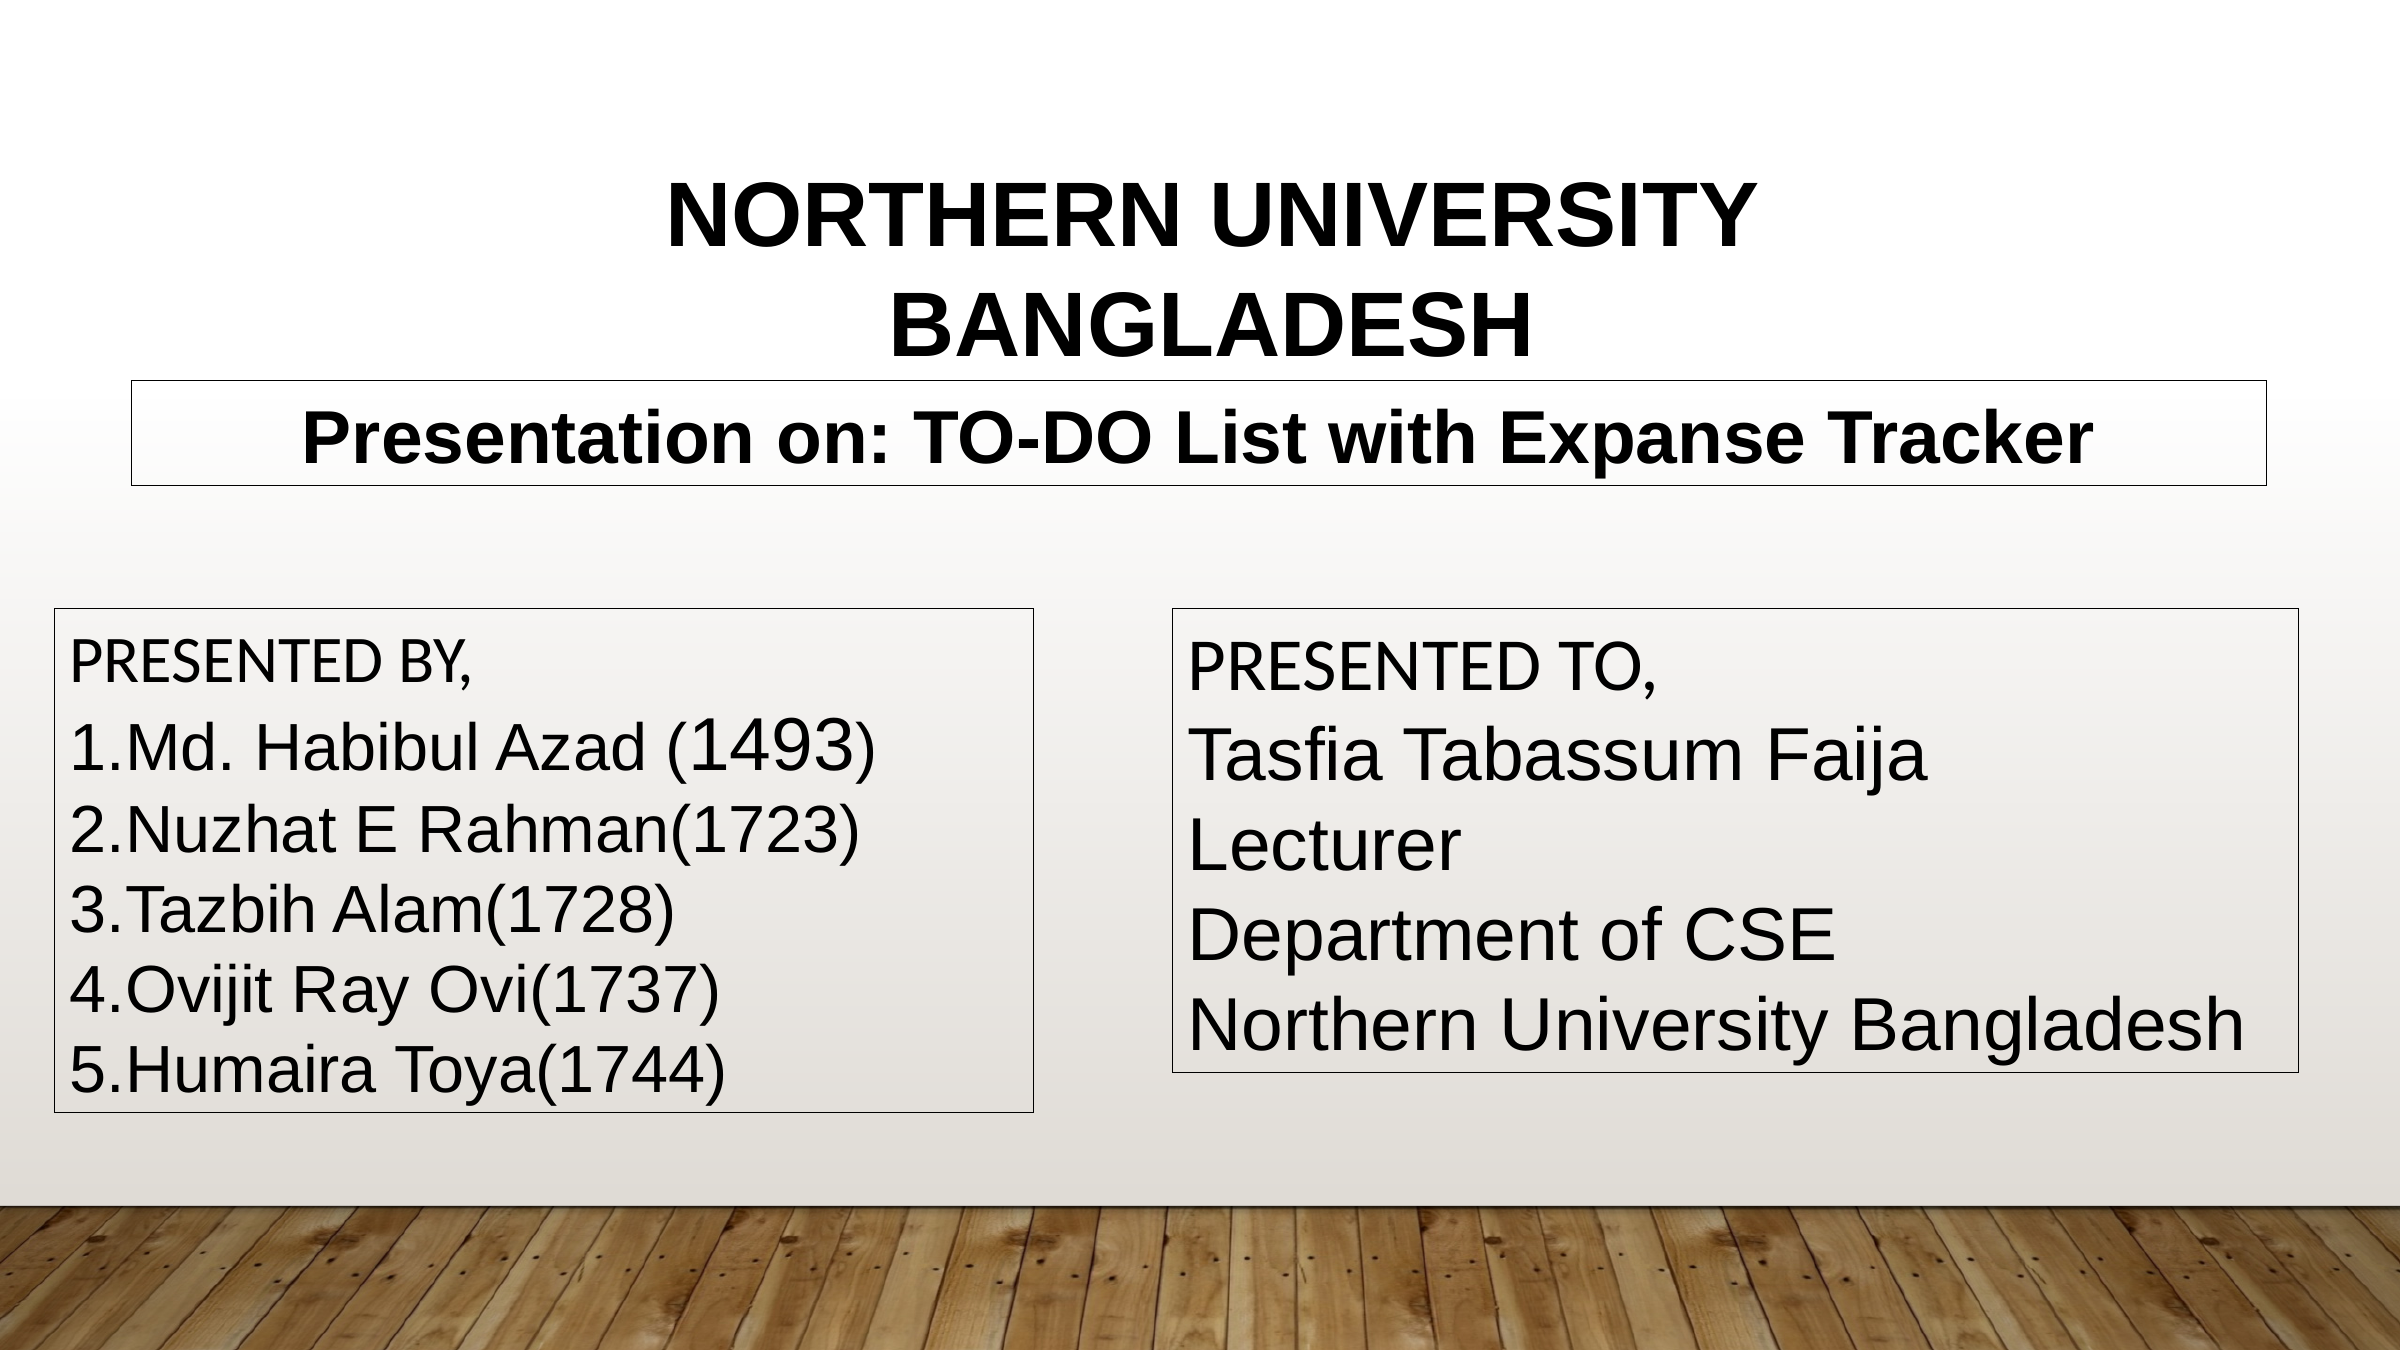

NORTHERN UNIVERSITY BANGLADESH
Presentation on: TO-DO List with Expanse Tracker
PRESENTED BY,
Md. Habibul Azad (1493)
Nuzhat E Rahman(1723)
Tazbih Alam(1728)
Ovijit Ray Ovi(1737)
Humaira Toya(1744)
PRESENTED TO,
Tasfia Tabassum Faija
Lecturer
Department of CSE
Northern University Bangladesh